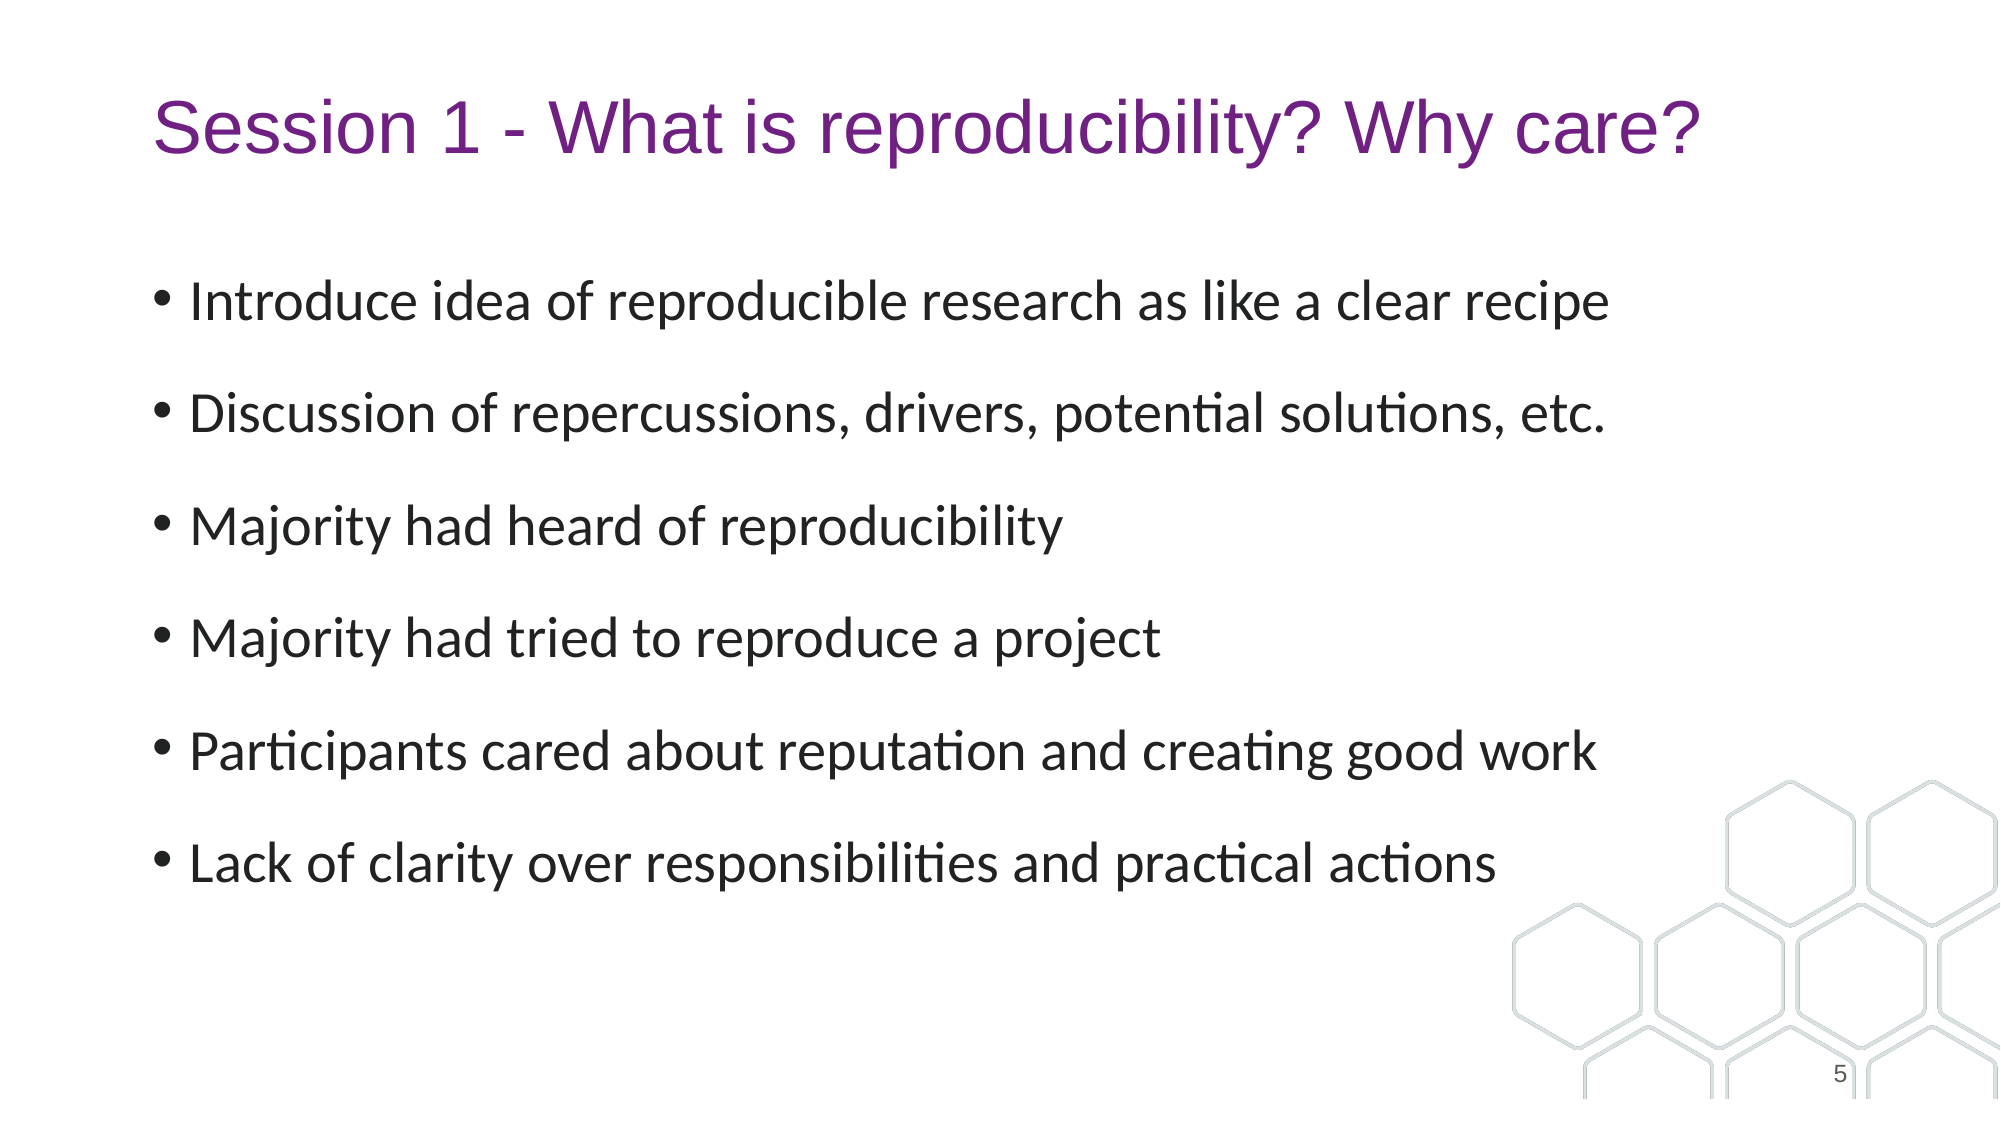

# Session 1 - What is reproducibility? Why care?
Introduce idea of reproducible research as like a clear recipe
Discussion of repercussions, drivers, potential solutions, etc.
Majority had heard of reproducibility
Majority had tried to reproduce a project
Participants cared about reputation and creating good work
Lack of clarity over responsibilities and practical actions
5